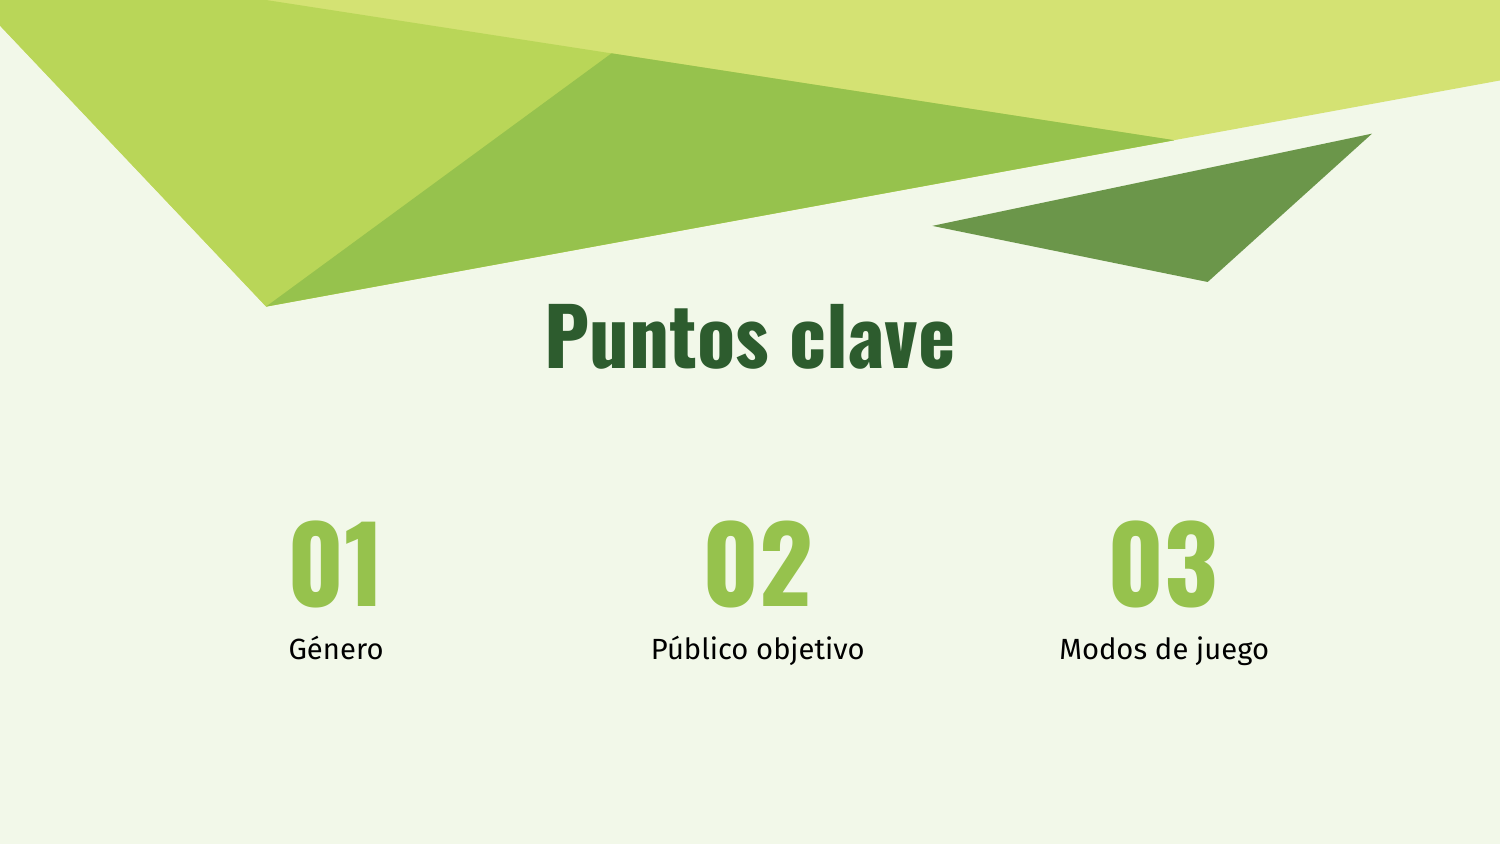

Puntos clave
# 01
02
03
Modos de juego
Género
Público objetivo